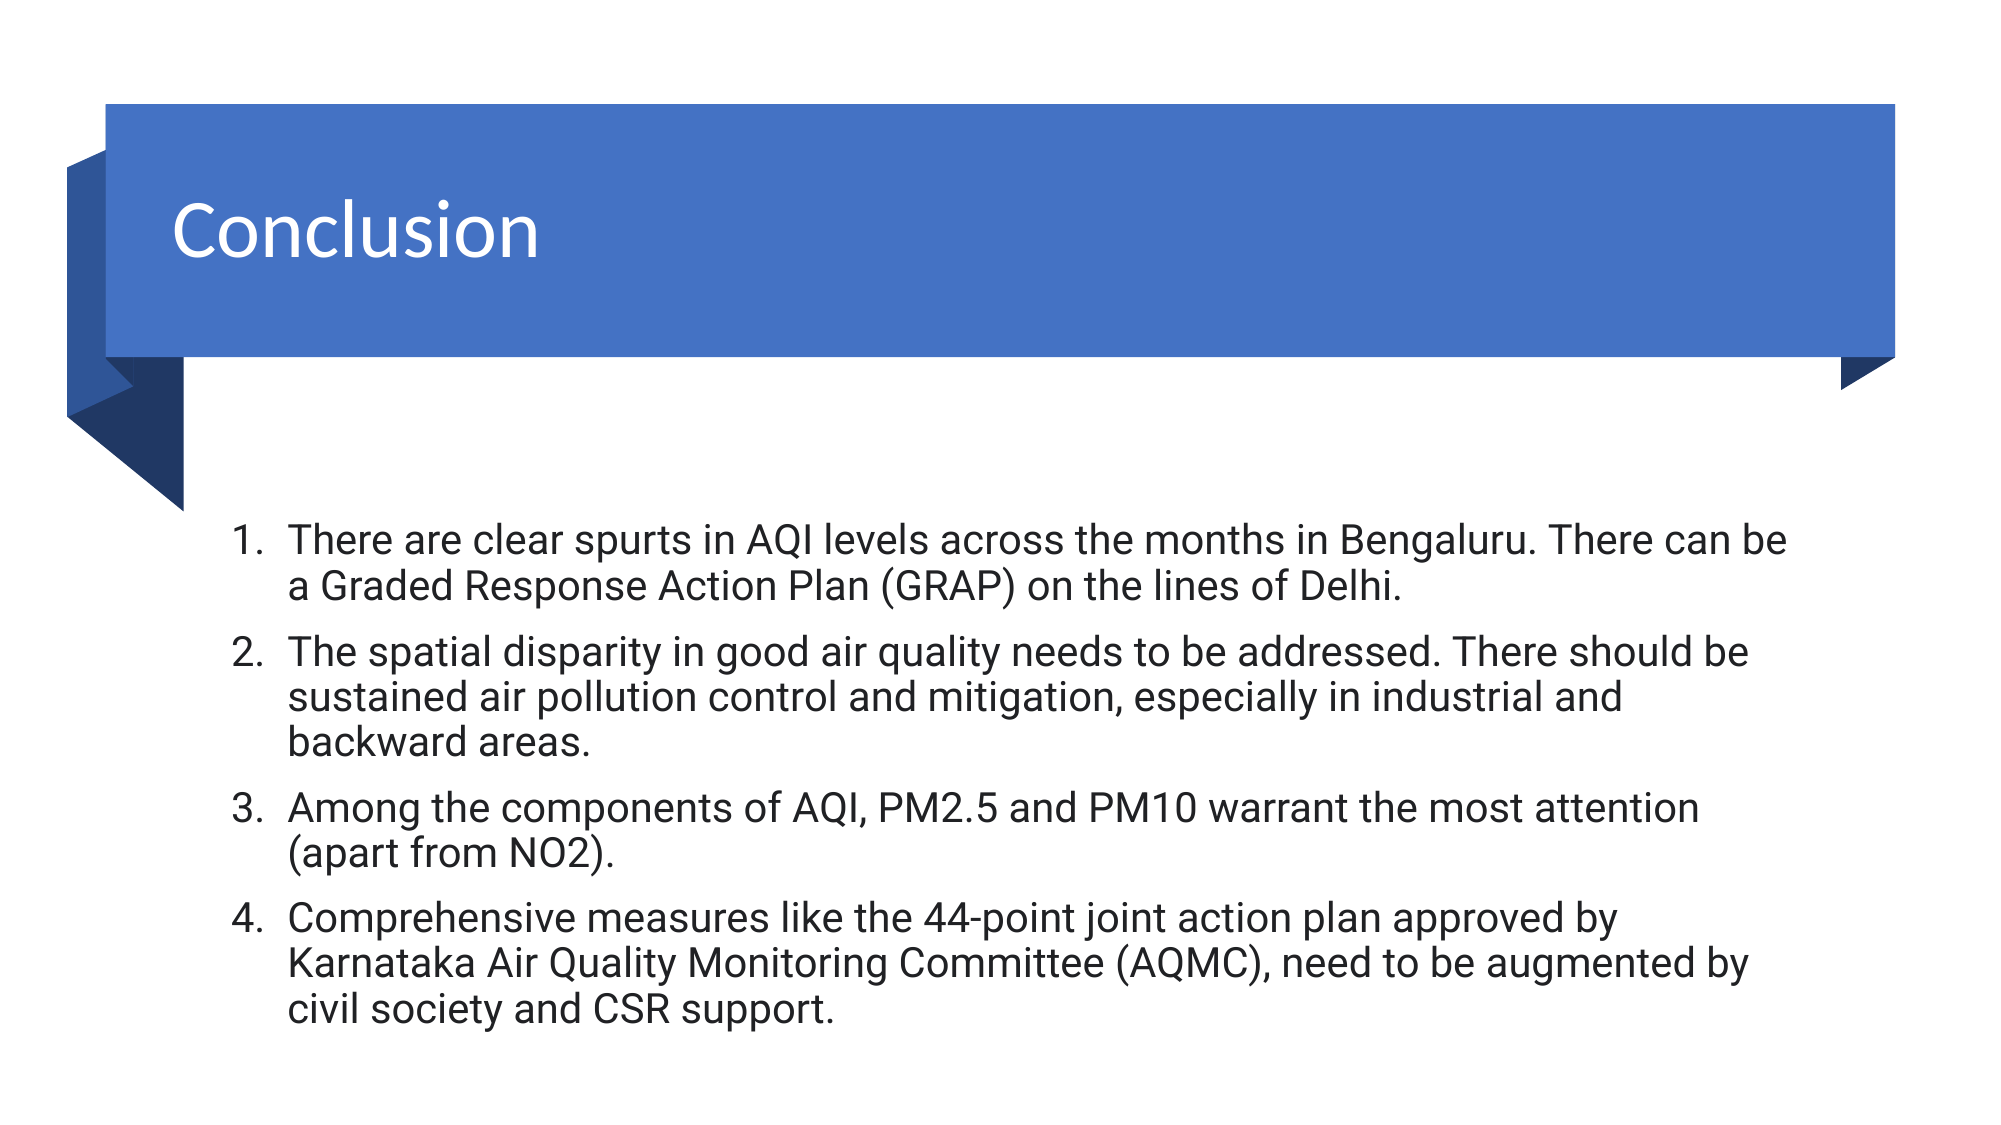

# Conclusion

There are clear spurts in AQI levels across the months in Bengaluru. There can be a Graded Response Action Plan (GRAP) on the lines of Delhi.
The spatial disparity in good air quality needs to be addressed. There should be sustained air pollution control and mitigation, especially in industrial and backward areas.
Among the components of AQI, PM2.5 and PM10 warrant the most attention (apart from NO2).
Comprehensive measures like the 44-point joint action plan approved by Karnataka Air Quality Monitoring Committee (AQMC), need to be augmented by civil society and CSR support.